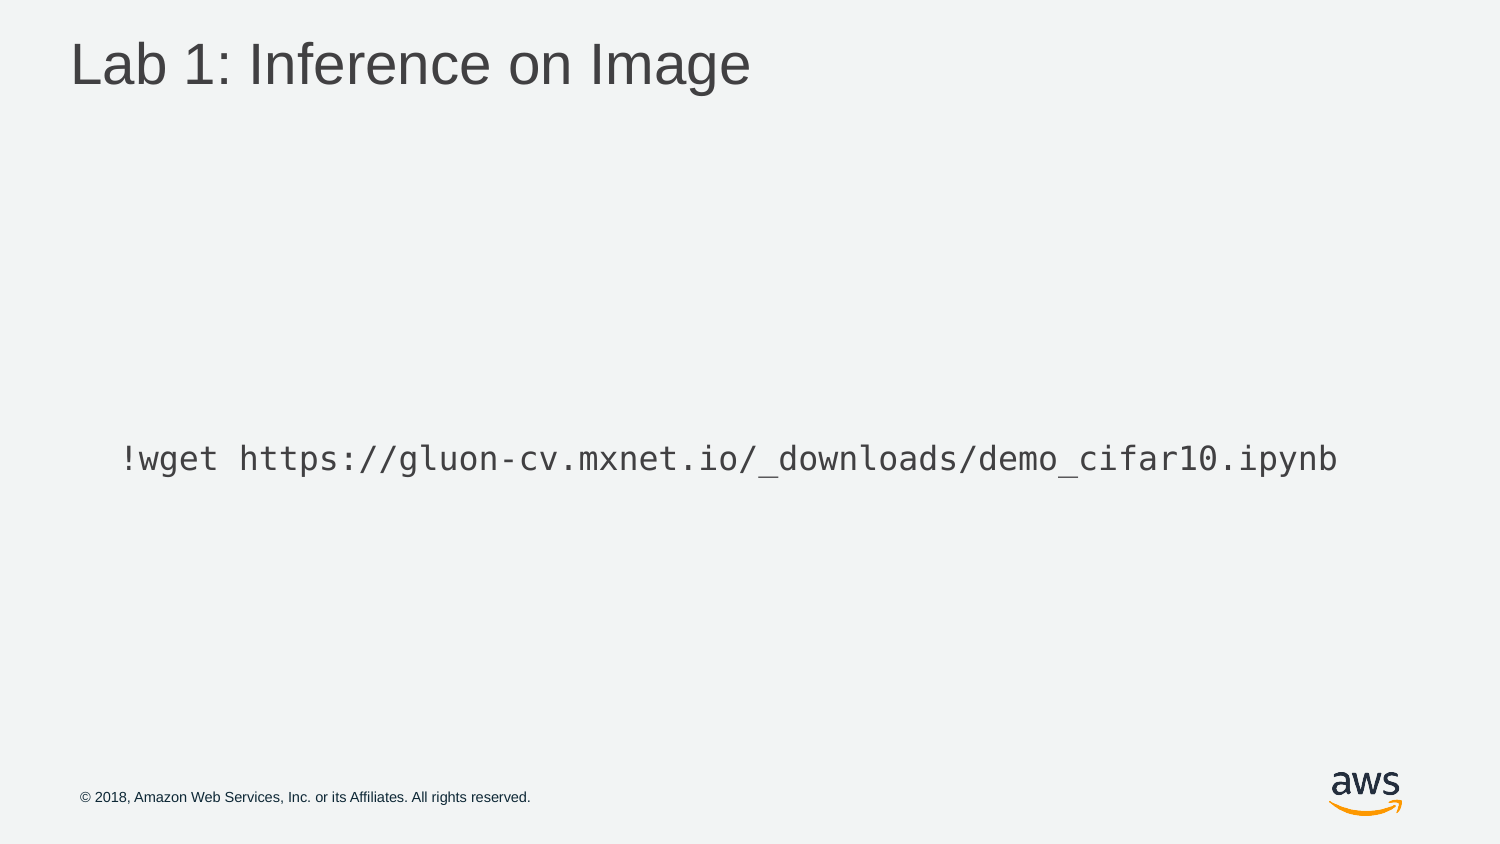

# Lab 1: Inference on Image
!wget https://gluon-cv.mxnet.io/_downloads/demo_cifar10.ipynb